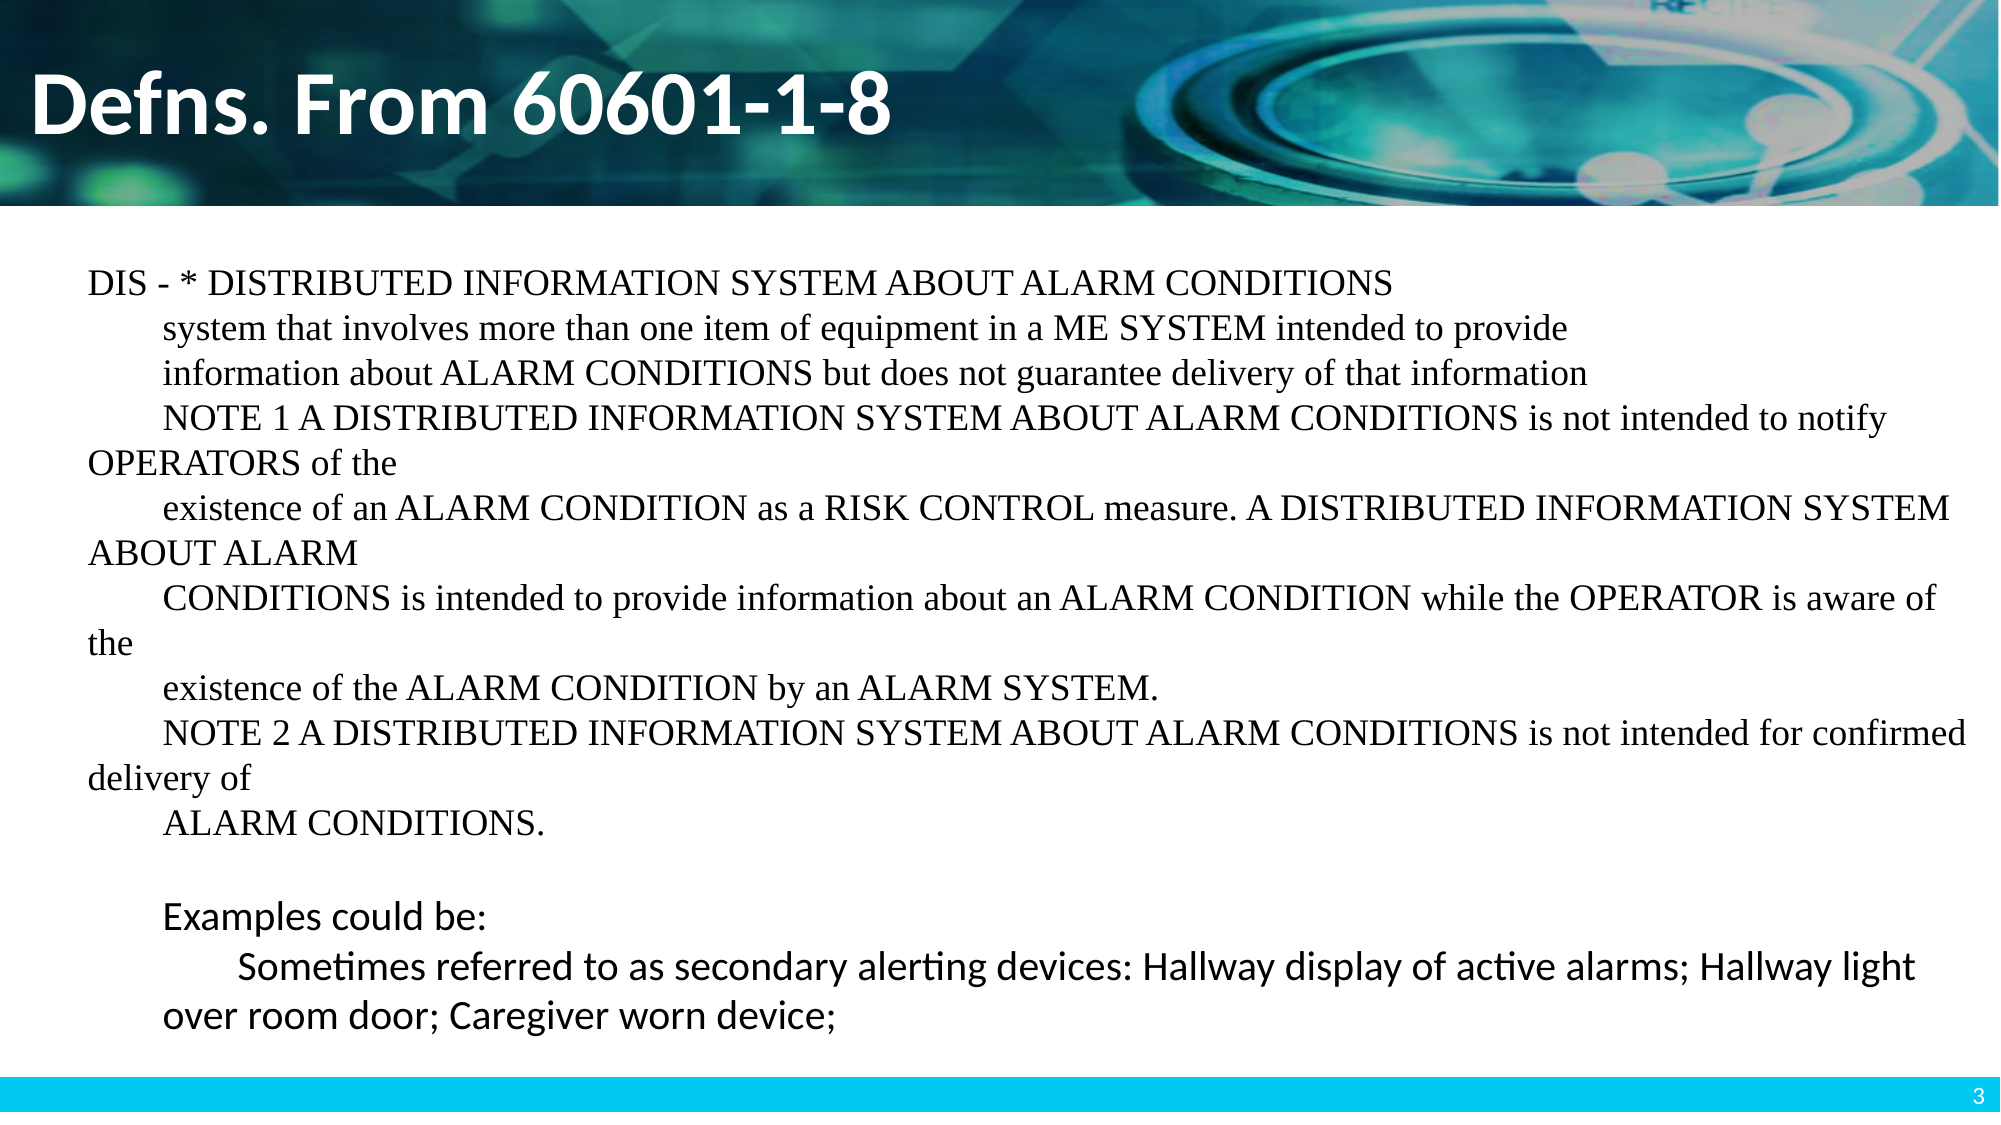

# Defns. From 60601-1-8
DIS - * DISTRIBUTED INFORMATION SYSTEM ABOUT ALARM CONDITIONS
system that involves more than one item of equipment in a ME SYSTEM intended to provide
information about ALARM CONDITIONS but does not guarantee delivery of that information
NOTE 1 A DISTRIBUTED INFORMATION SYSTEM ABOUT ALARM CONDITIONS is not intended to notify OPERATORS of the
existence of an ALARM CONDITION as a RISK CONTROL measure. A DISTRIBUTED INFORMATION SYSTEM ABOUT ALARM
CONDITIONS is intended to provide information about an ALARM CONDITION while the OPERATOR is aware of the
existence of the ALARM CONDITION by an ALARM SYSTEM.
NOTE 2 A DISTRIBUTED INFORMATION SYSTEM ABOUT ALARM CONDITIONS is not intended for confirmed delivery of
ALARM CONDITIONS.

Examples could be:
Sometimes referred to as secondary alerting devices: Hallway display of active alarms; Hallway light over room door; Caregiver worn device;
3